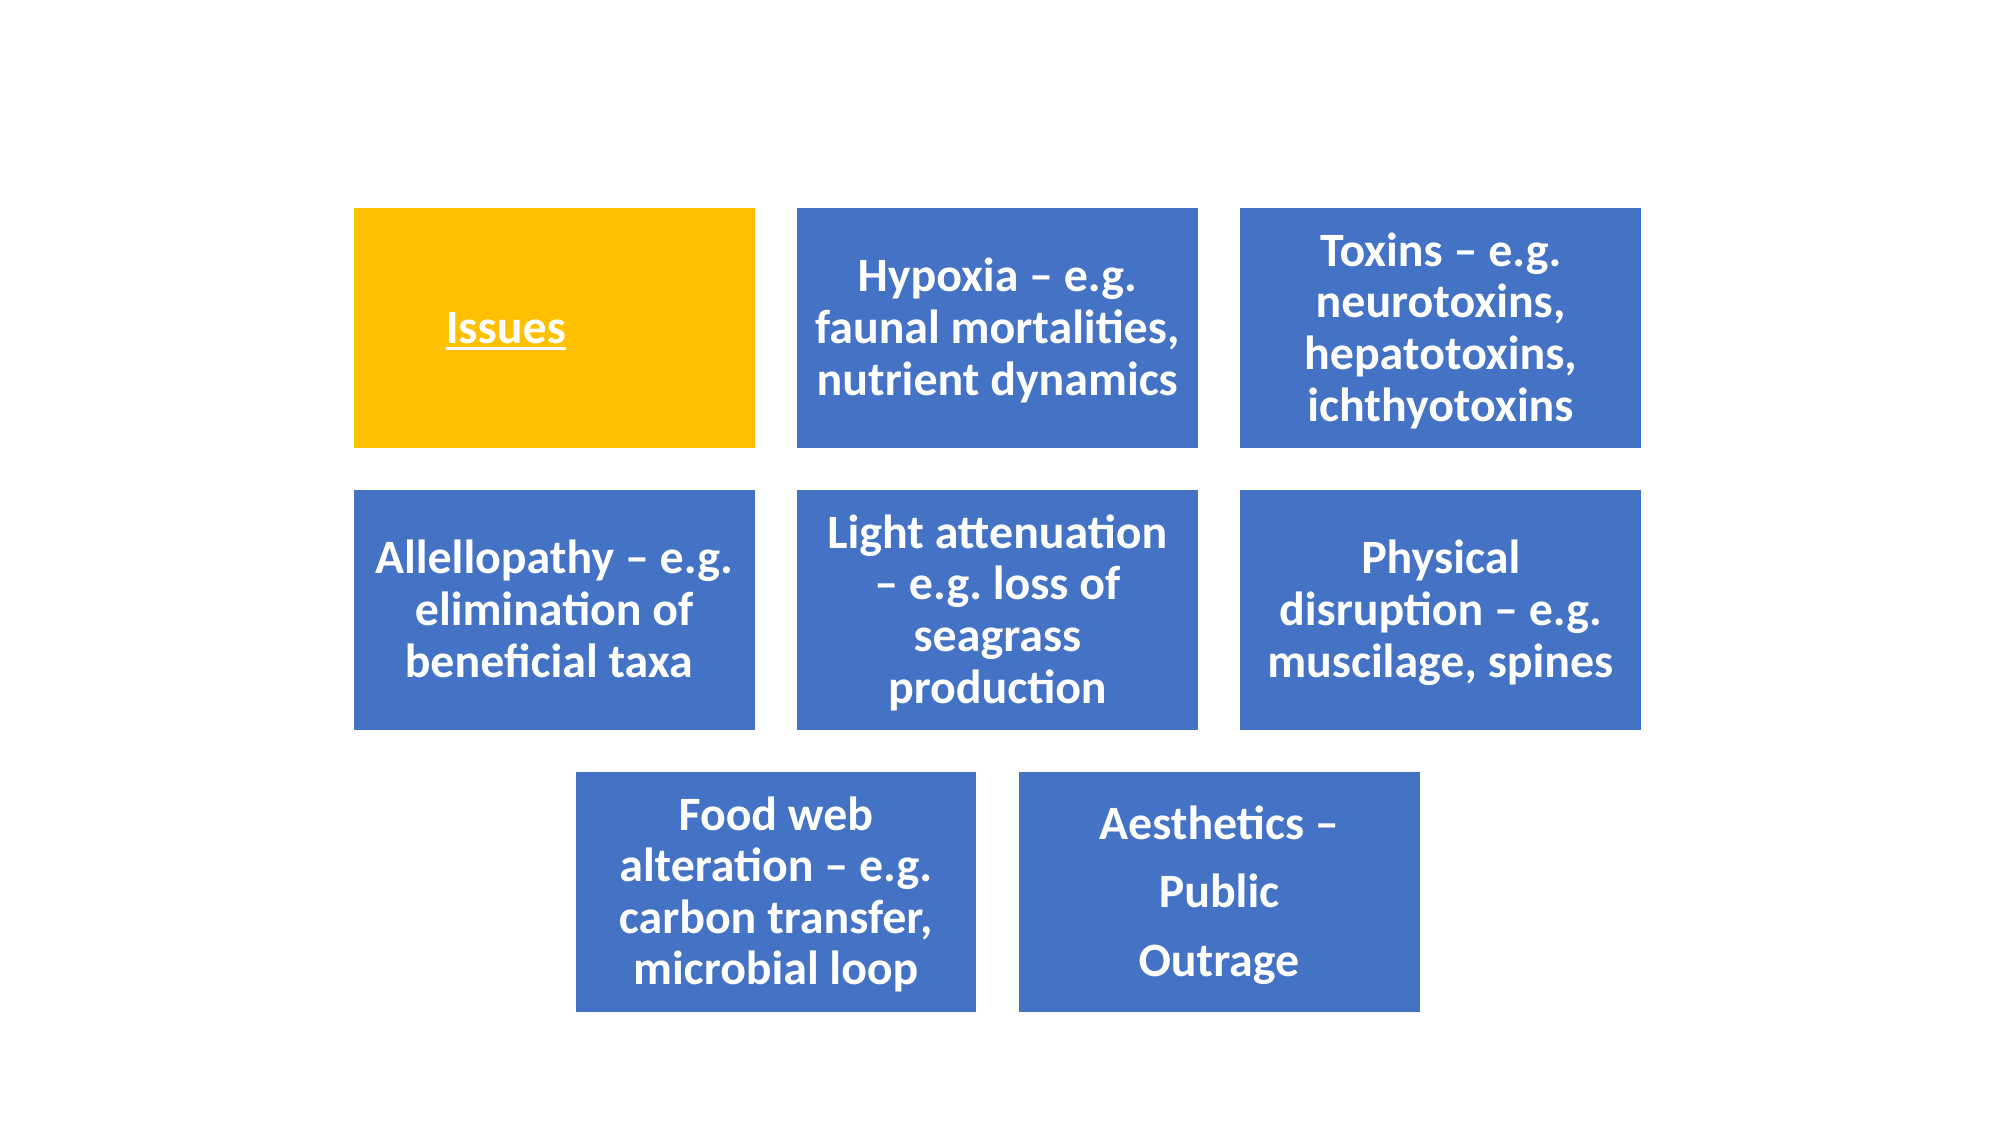

Issues
Hypoxia – e.g. faunal mortalities, nutrient dynamics
Toxins – e.g. neurotoxins, hepatotoxins, ichthyotoxins
Allellopathy – e.g. elimination of beneficial taxa
Light attenuation – e.g. loss of seagrass production
Physical disruption – e.g. muscilage, spines
Food web alteration – e.g. carbon transfer, microbial loop
Aesthetics –
Public
Outrage